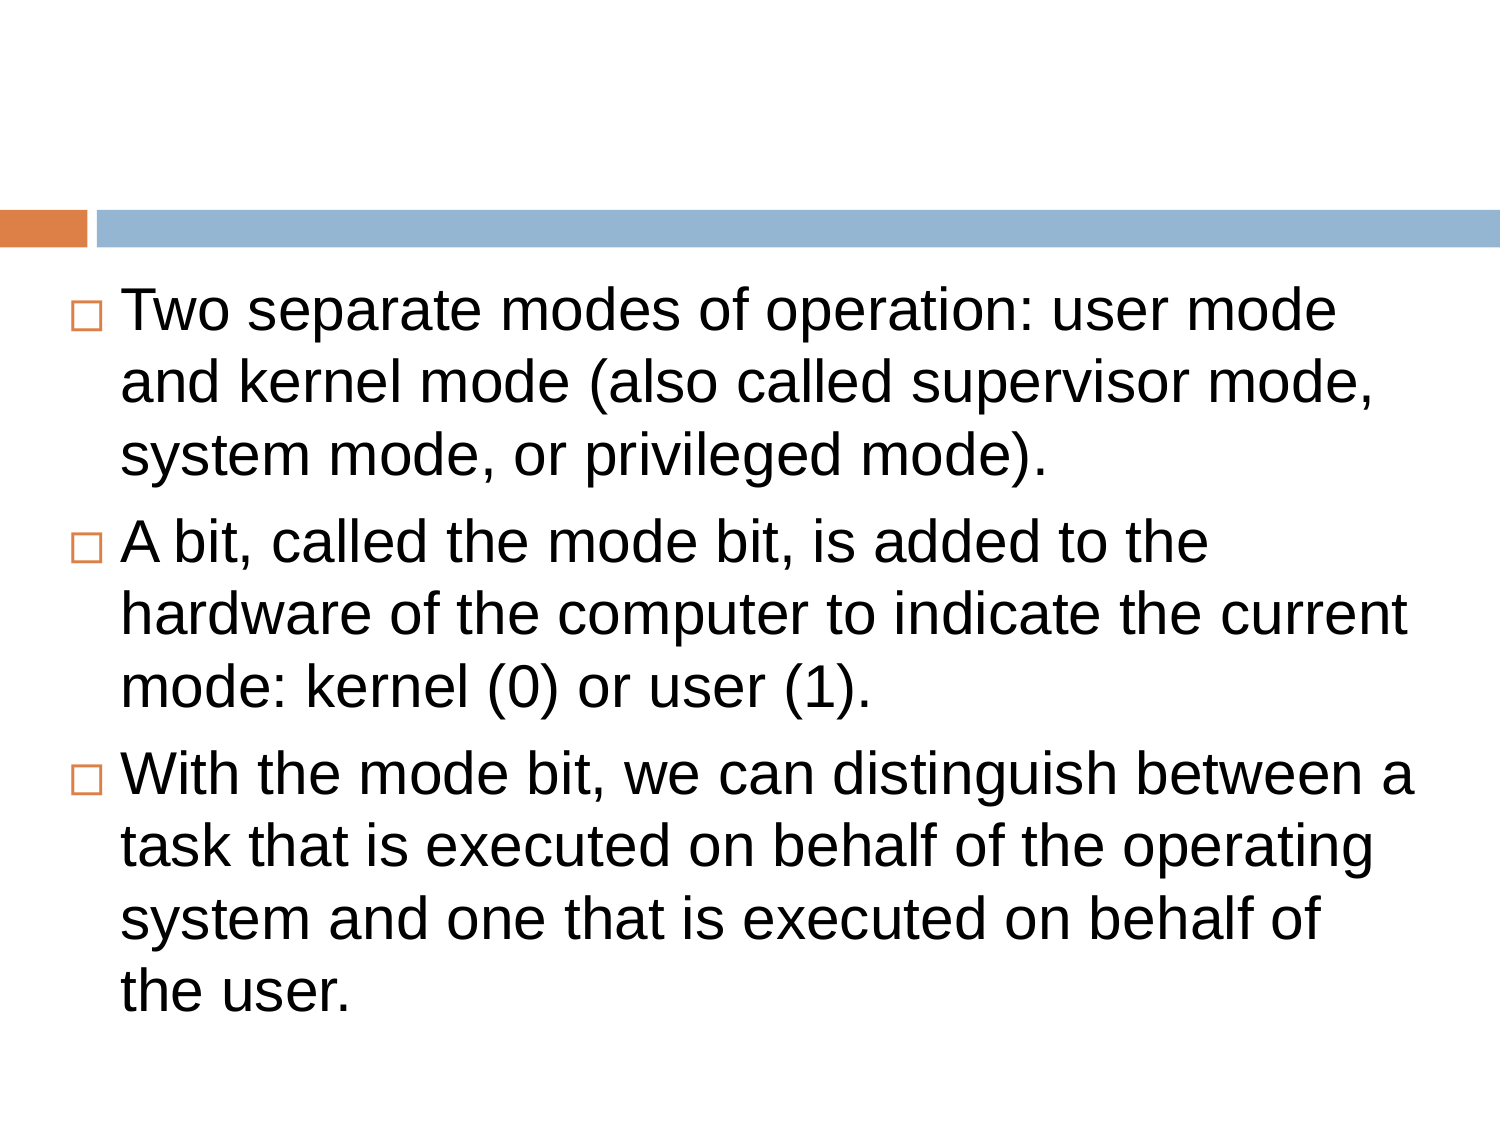

#
Two separate modes of operation: user mode and kernel mode (also called supervisor mode, system mode, or privileged mode).
A bit, called the mode bit, is added to the hardware of the computer to indicate the current mode: kernel (0) or user (1).
With the mode bit, we can distinguish between a task that is executed on behalf of the operating system and one that is executed on behalf of the user.